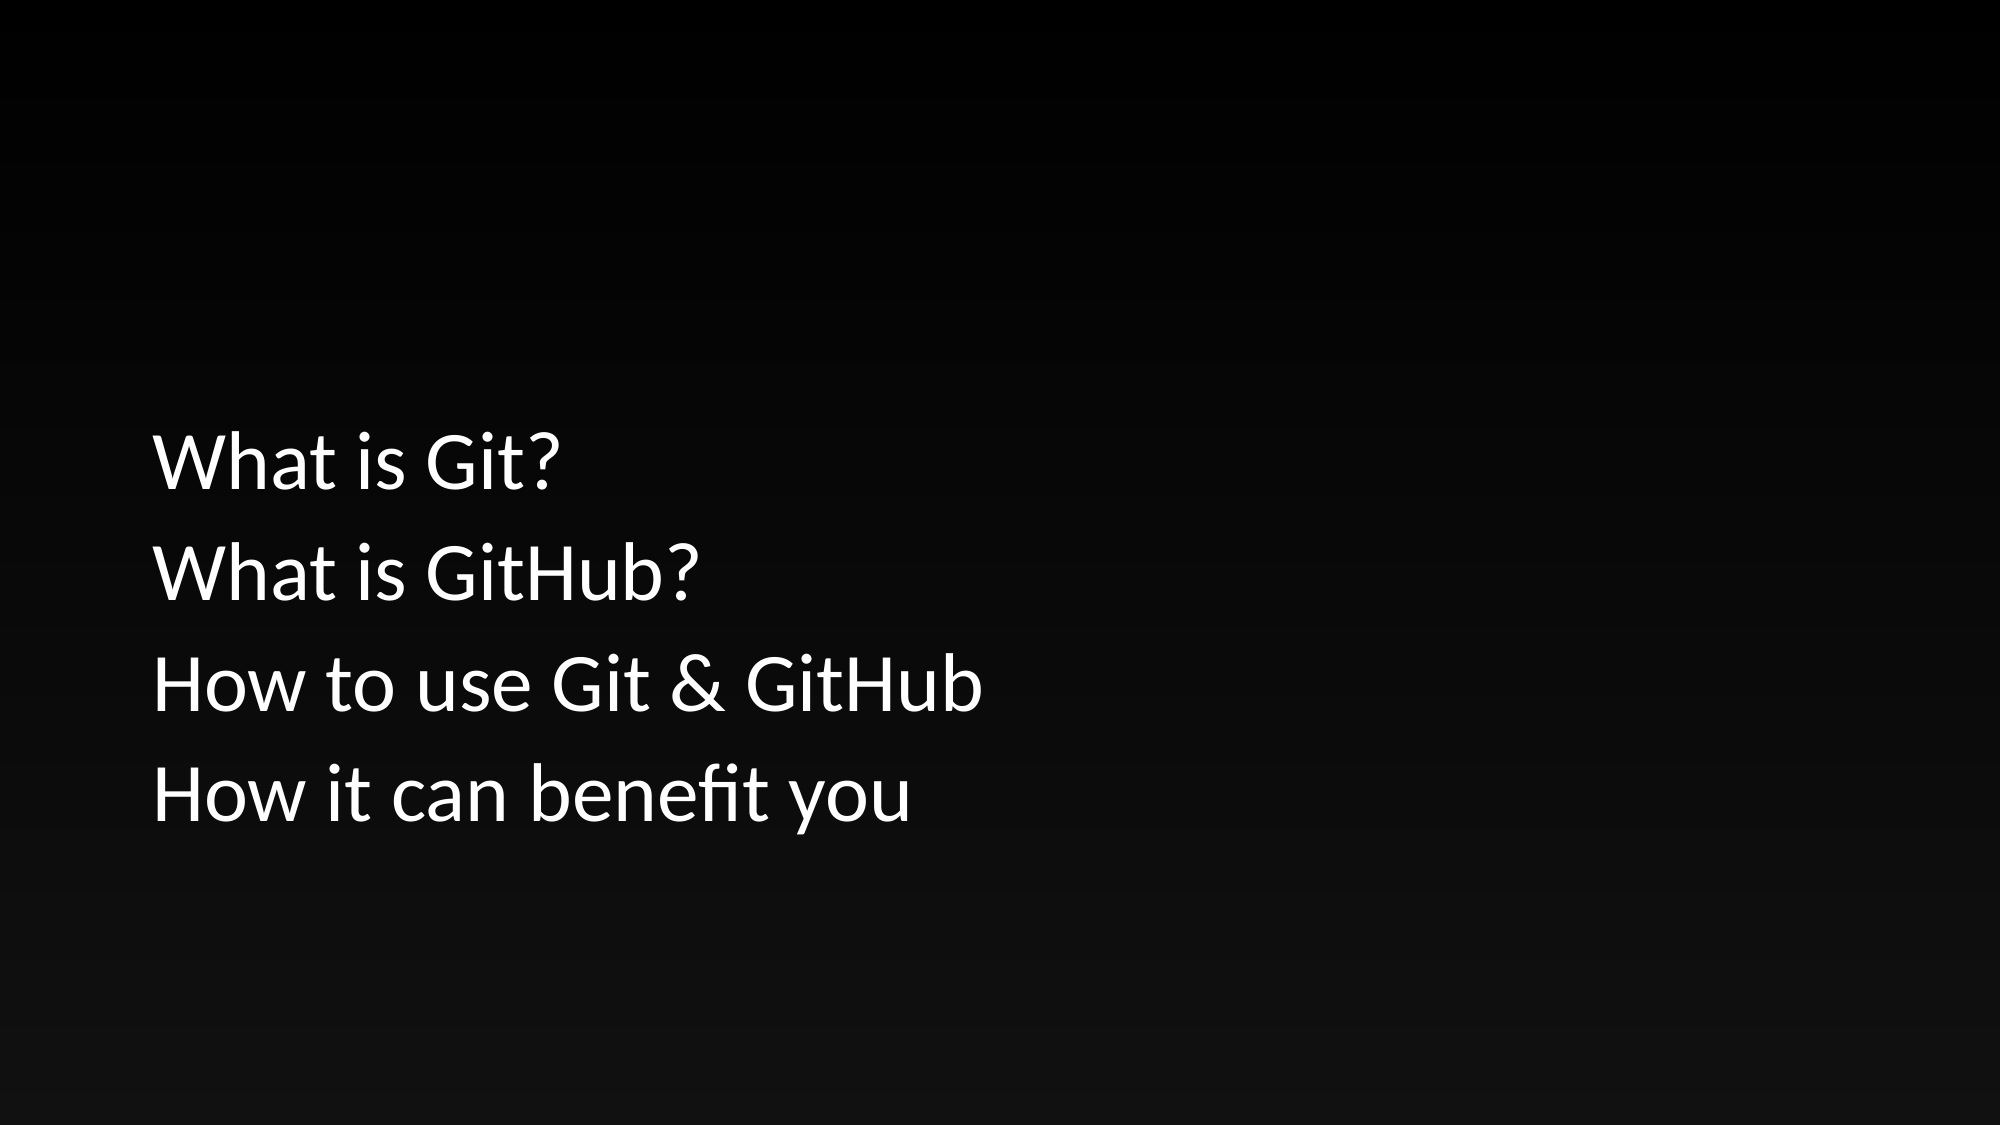

#

What is Git?
What is GitHub?
How to use Git & GitHub
How it can benefit you